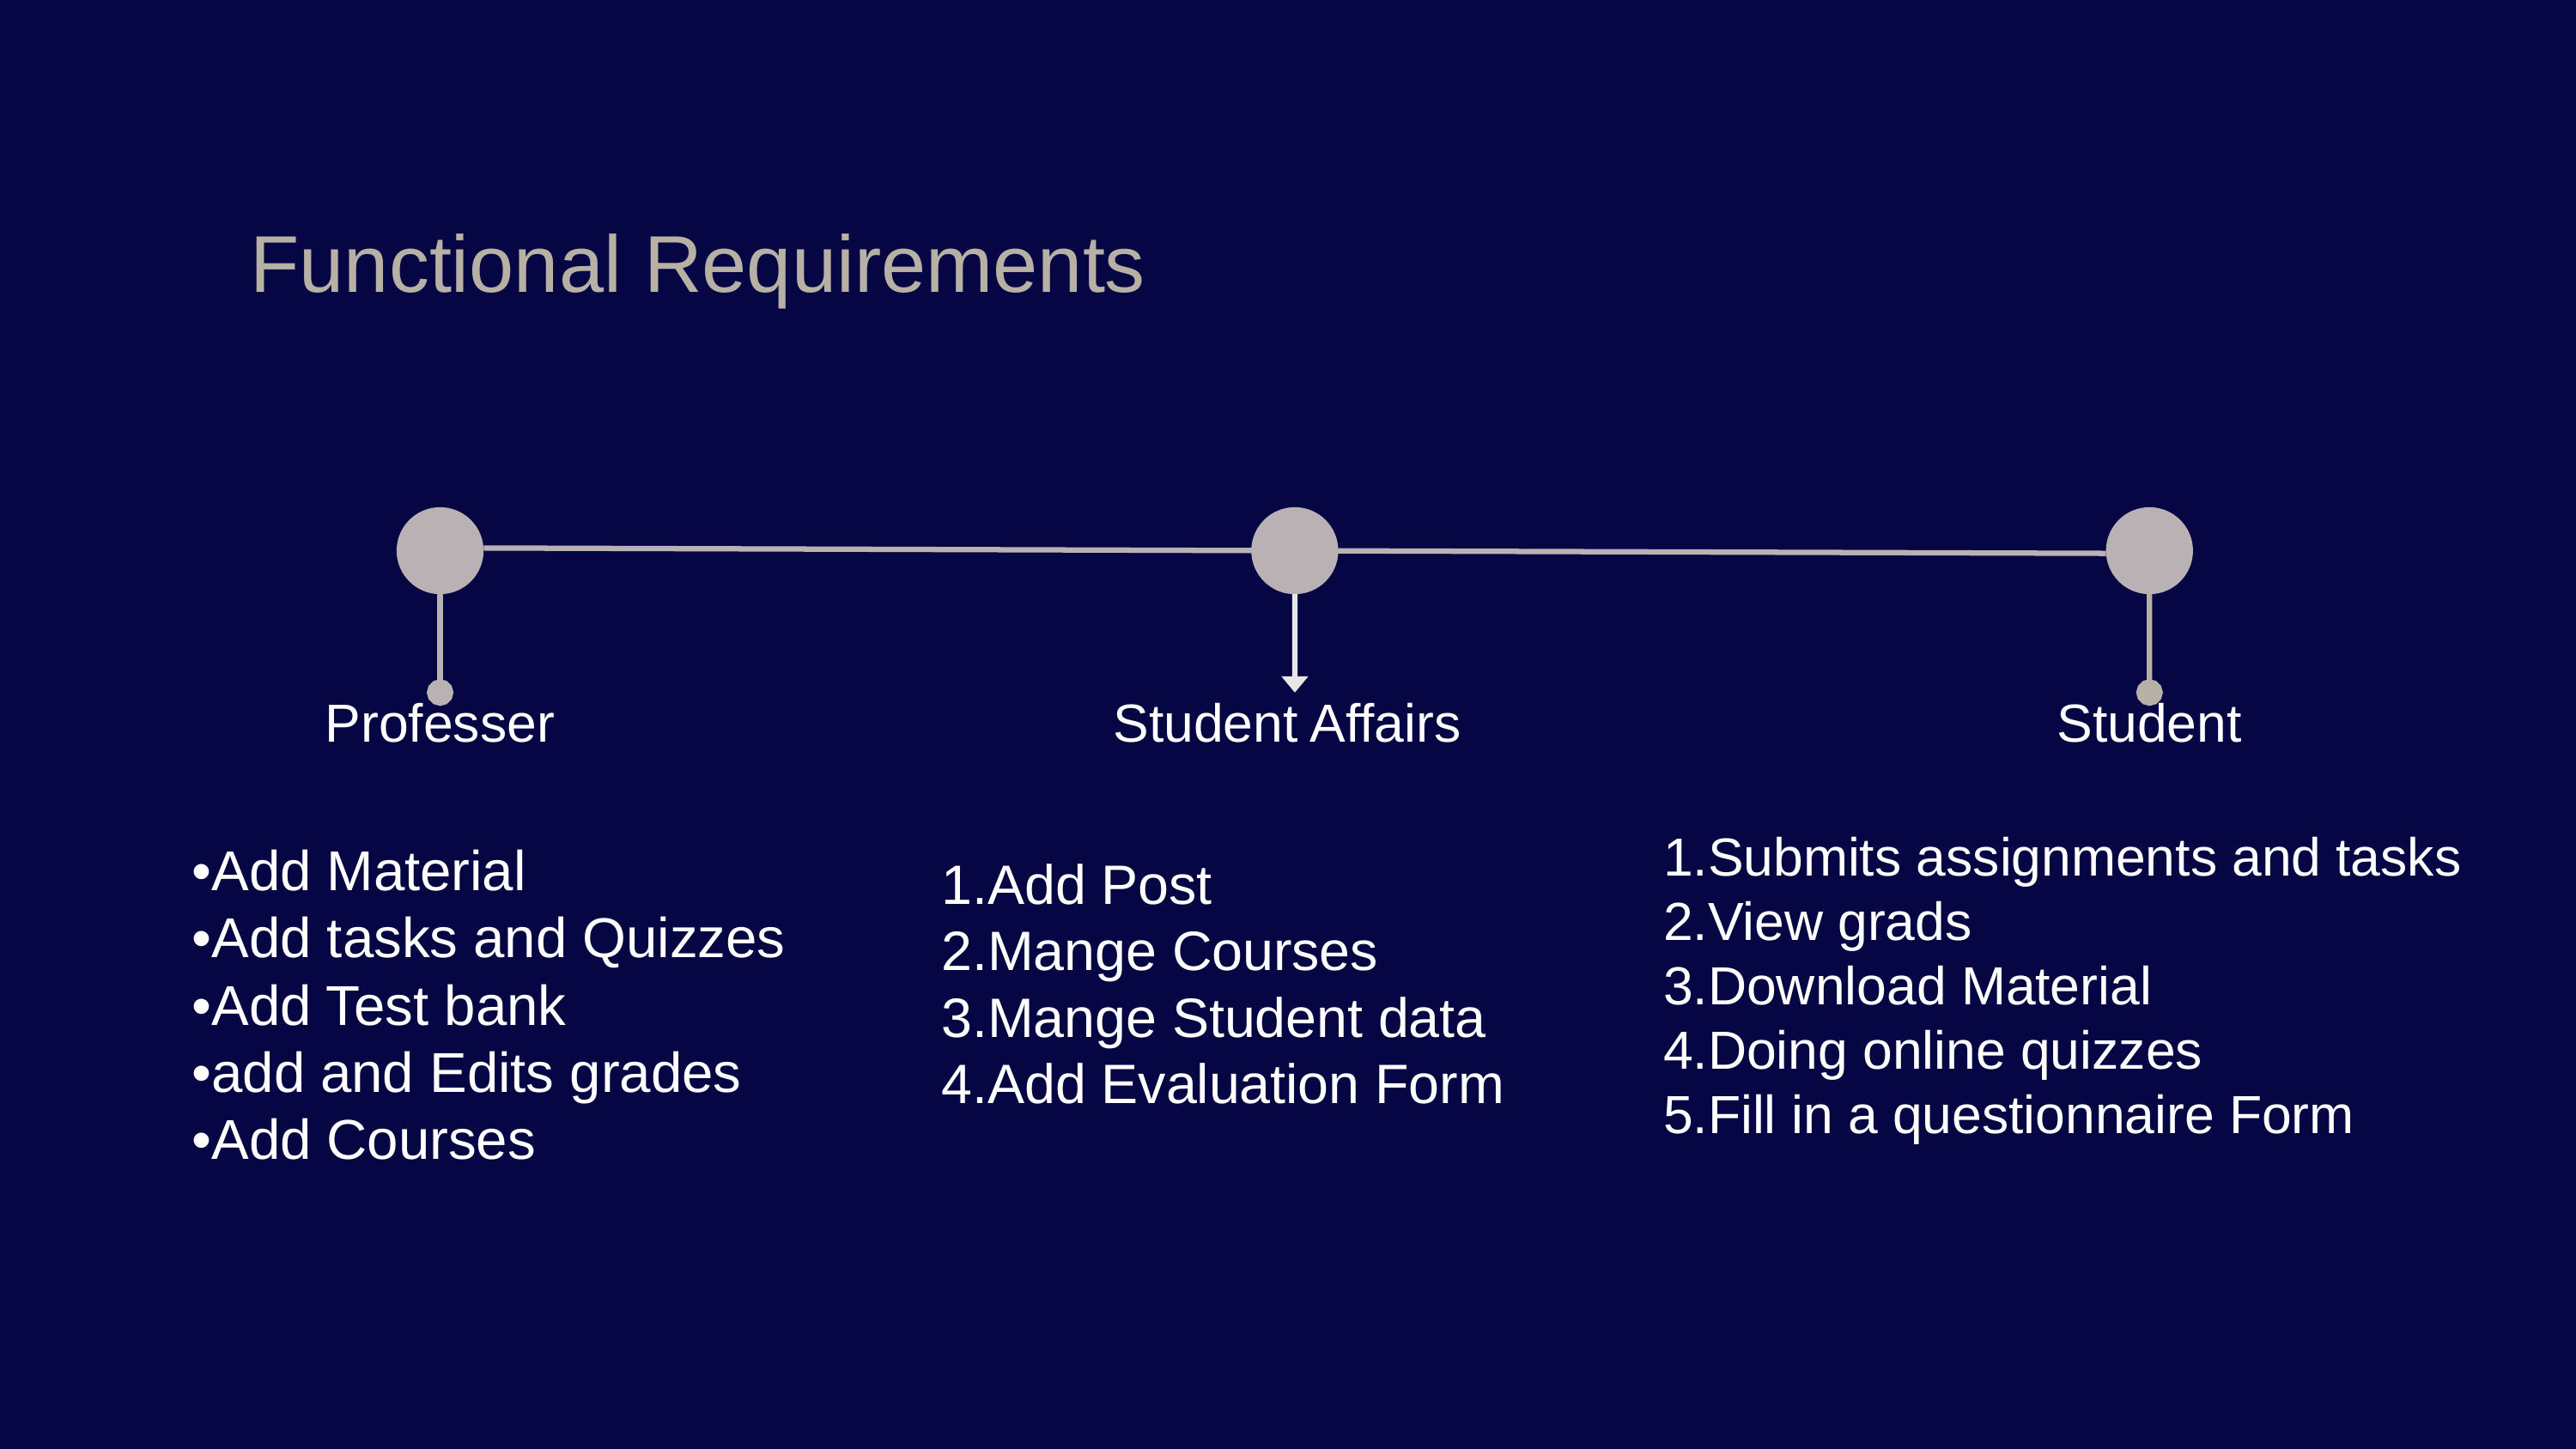

Functional Requirements

Professer
Student Affairs
Student
1.Submits assignments and tasks
2.View grads
3.Download Material
4.Doing online quizzes
5.Fill in a questionnaire Form

•Add Material
•Add tasks and Quizzes
•Add Test bank
•add and Edits grades
•Add Courses

1.Add Post
2.Mange Courses
3.Mange Student data
4.Add Evaluation Form